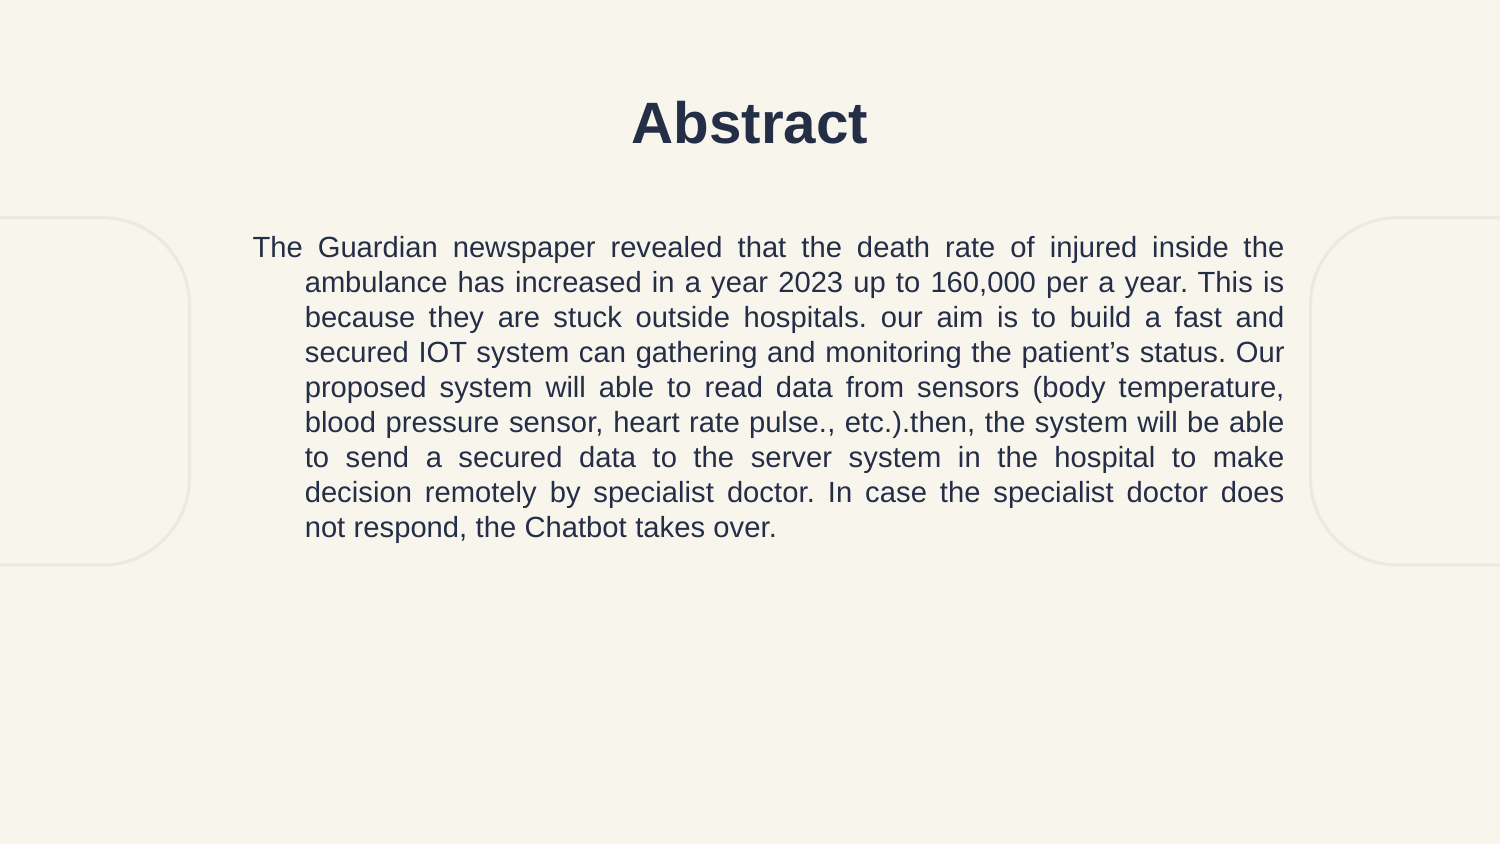

# Abstract
The Guardian newspaper revealed that the death rate of injured inside the ambulance has increased in a year 2023 up to 160,000 per a year. This is because they are stuck outside hospitals. our aim is to build a fast and secured IOT system can gathering and monitoring the patient’s status. Our proposed system will able to read data from sensors (body temperature, blood pressure sensor, heart rate pulse., etc.).then, the system will be able to send a secured data to the server system in the hospital to make decision remotely by specialist doctor. In case the specialist doctor does not respond, the Chatbot takes over.